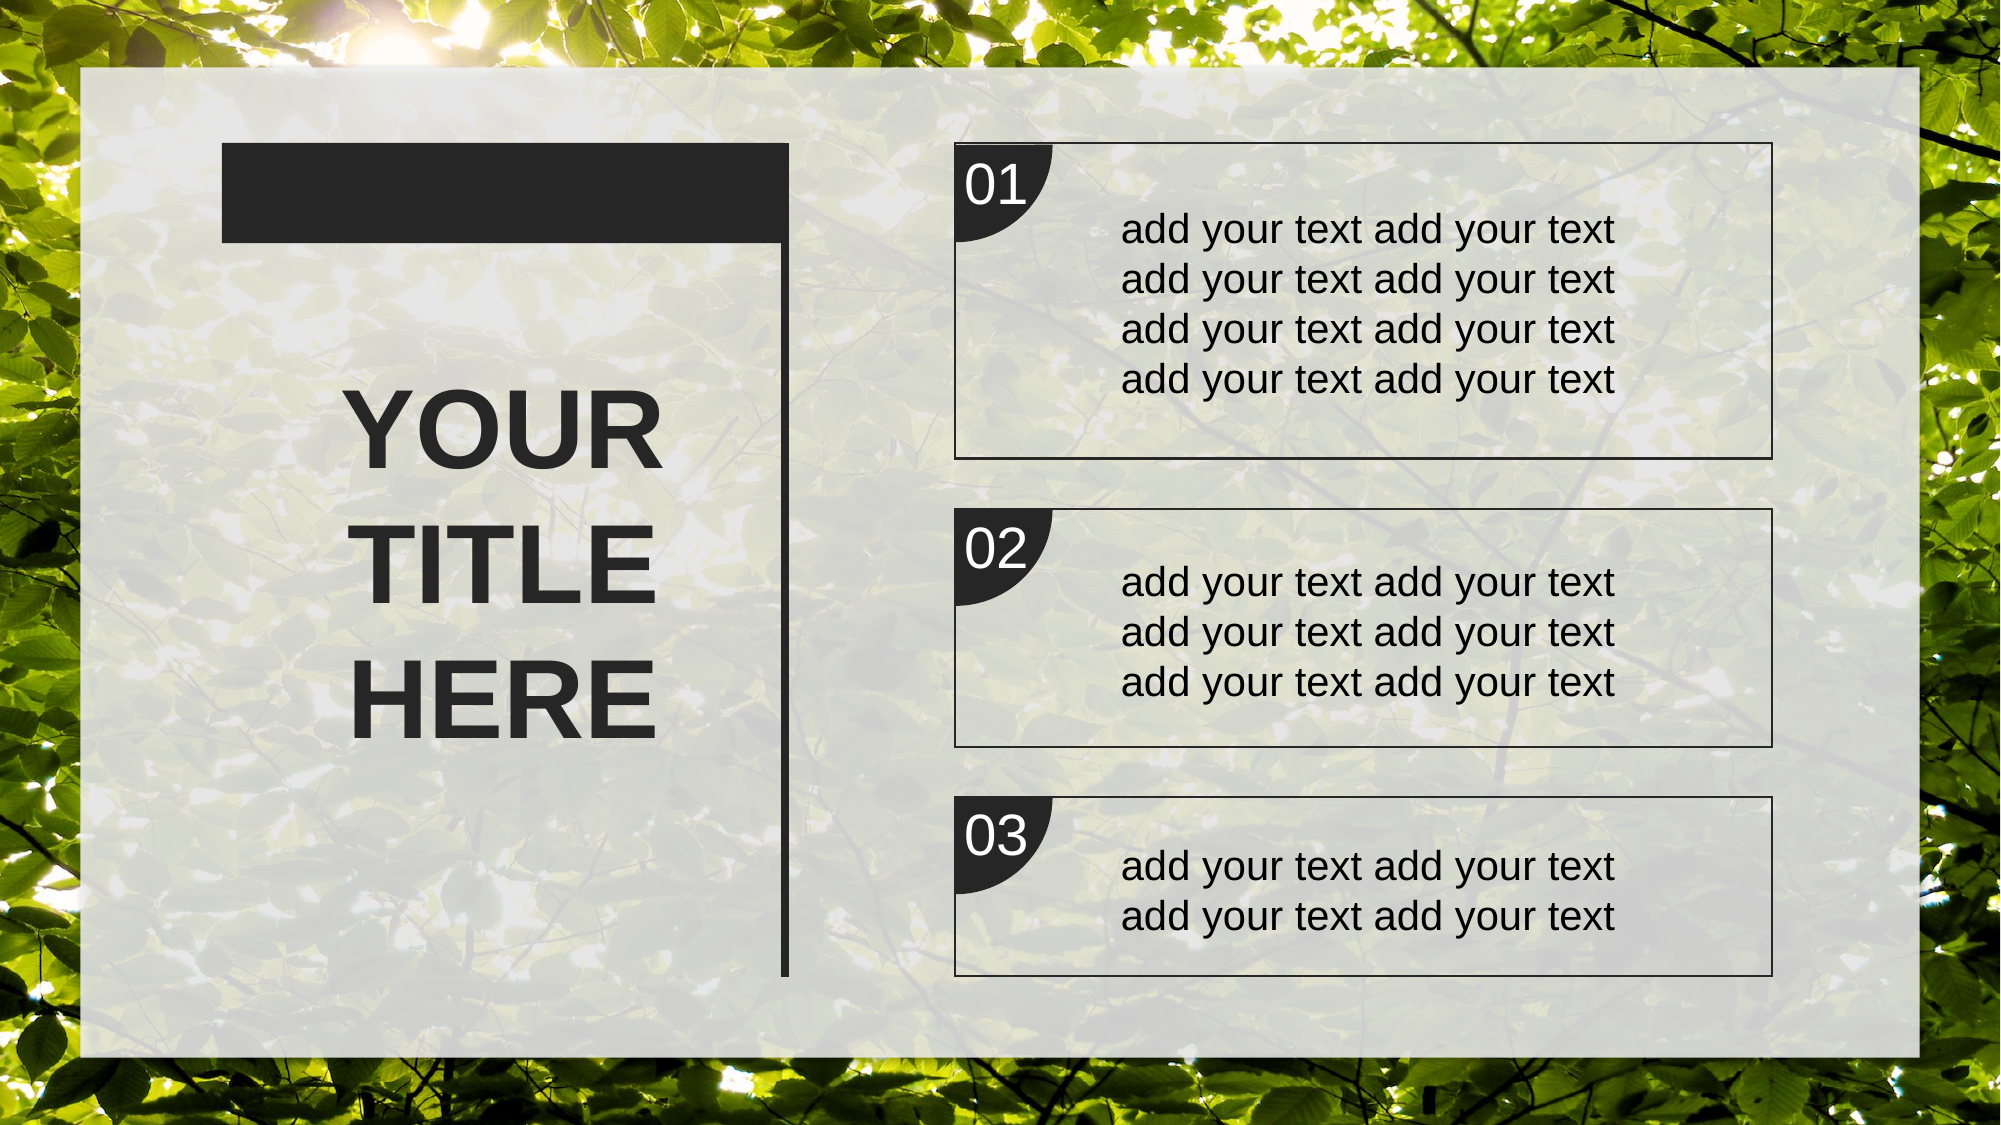

01

add your text add your text
add your text add your text
add your text add your text
add your text add your text
YOUR TITLE HERE
02
add your text add your text
add your text add your text
add your text add your text
03
add your text add your text
add your text add your text